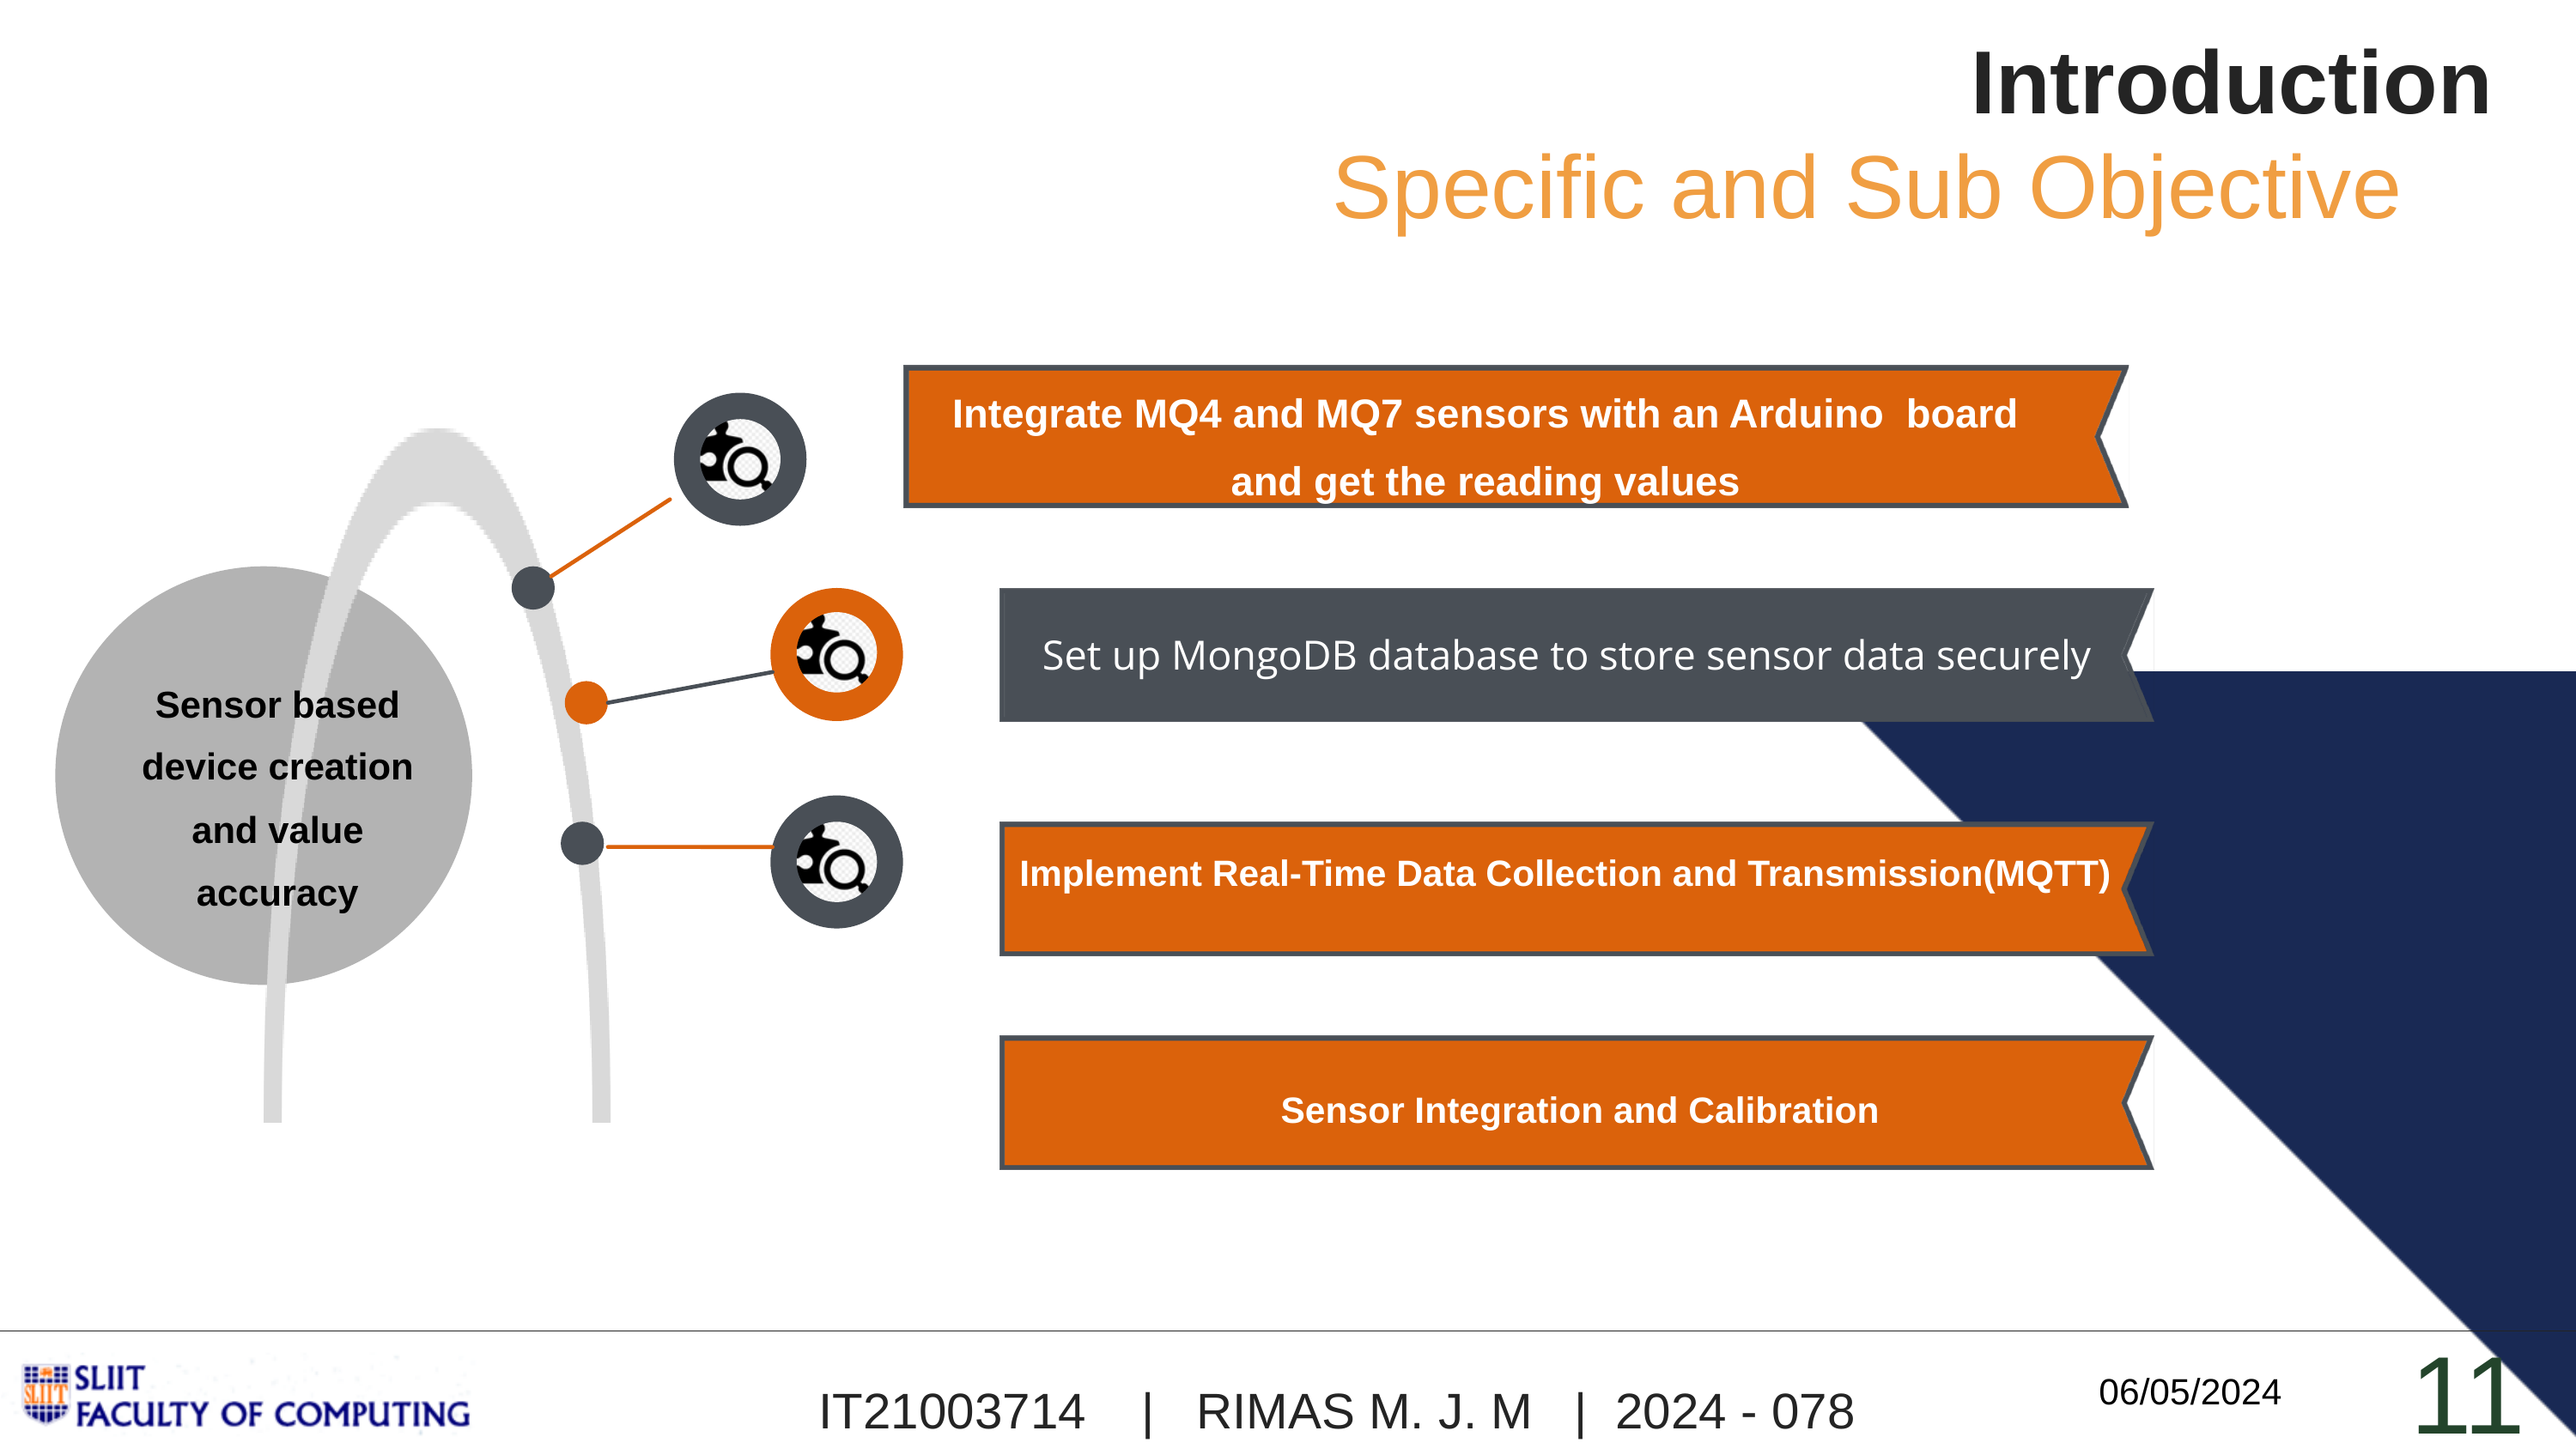

Introduction
Specific and Sub Objective

Integrate MQ4 and MQ7 sensors with an Arduino  board and get the reading values

Set up MongoDB database to store sensor data securely

Sensor based device creation and value accuracy

Implement Real-Time Data Collection and Transmission(MQTT)

Sensor Integration and Calibration
11

06/05/2024
IT21003714    |   RIMAS M. J. M   |  2024 - 078